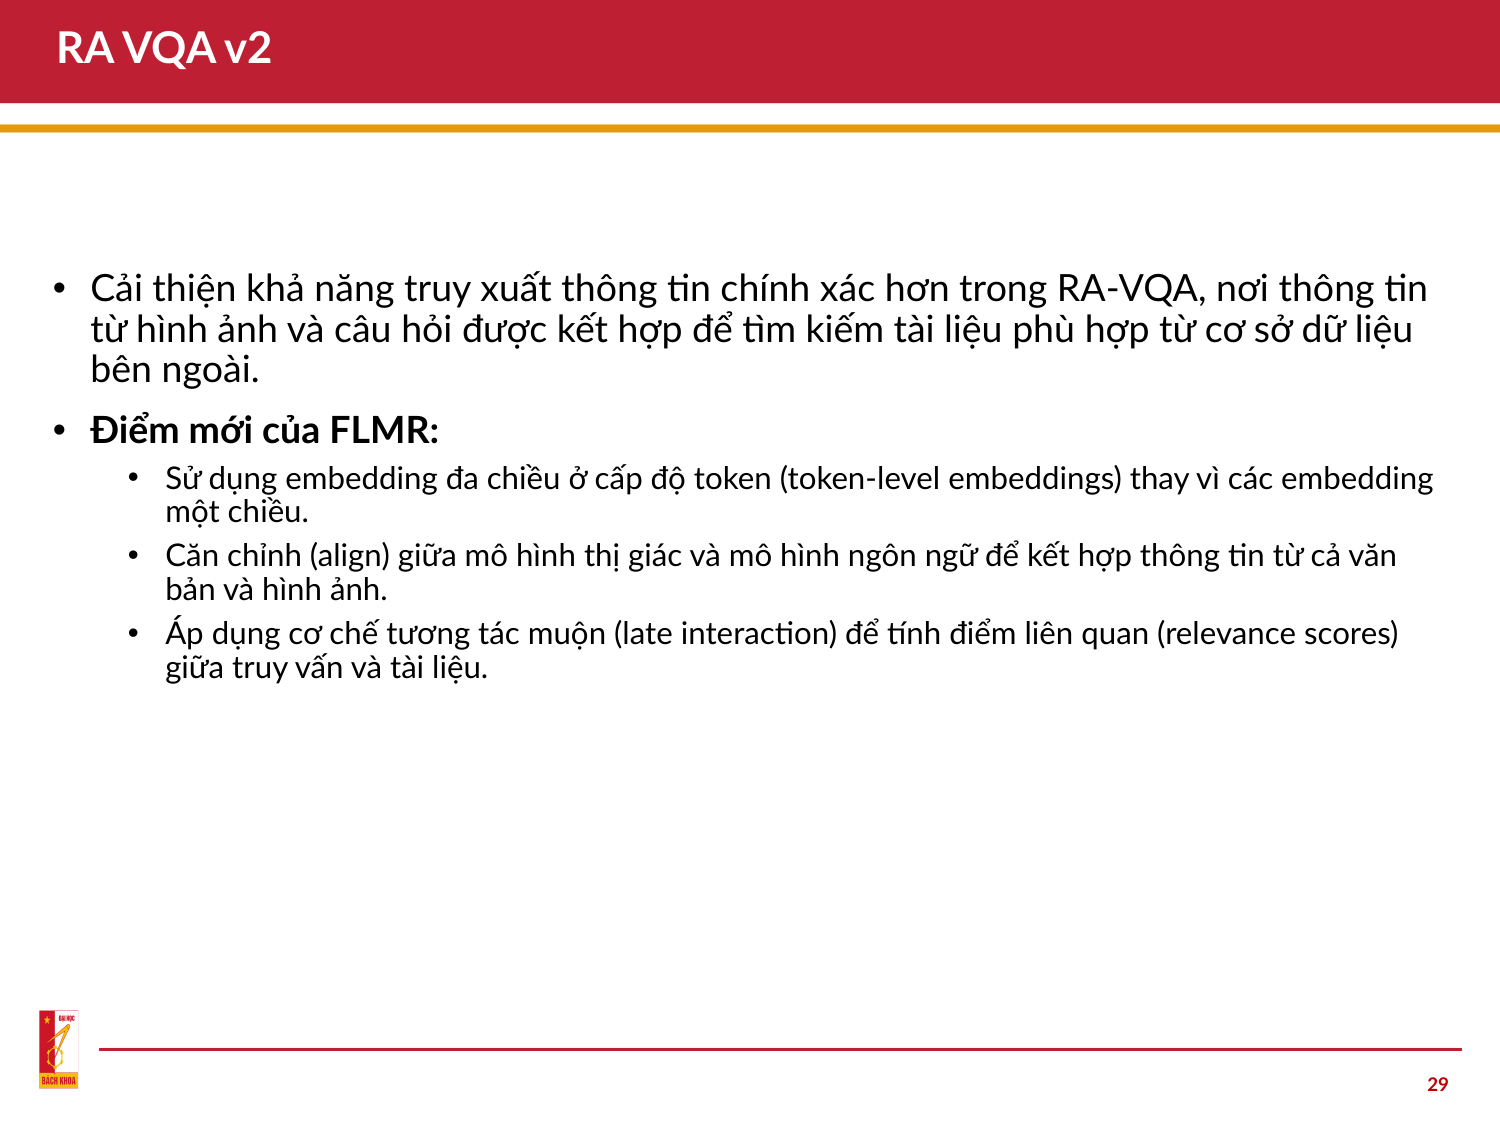

# RA VQA v2

Cải thiện khả năng truy xuất thông tin chính xác hơn trong RA-VQA, nơi thông tin từ hình ảnh và câu hỏi được kết hợp để tìm kiếm tài liệu phù hợp từ cơ sở dữ liệu bên ngoài.
Điểm mới của FLMR:
Sử dụng embedding đa chiều ở cấp độ token (token-level embeddings) thay vì các embedding một chiều.
Căn chỉnh (align) giữa mô hình thị giác và mô hình ngôn ngữ để kết hợp thông tin từ cả văn bản và hình ảnh.
Áp dụng cơ chế tương tác muộn (late interaction) để tính điểm liên quan (relevance scores) giữa truy vấn và tài liệu.

29